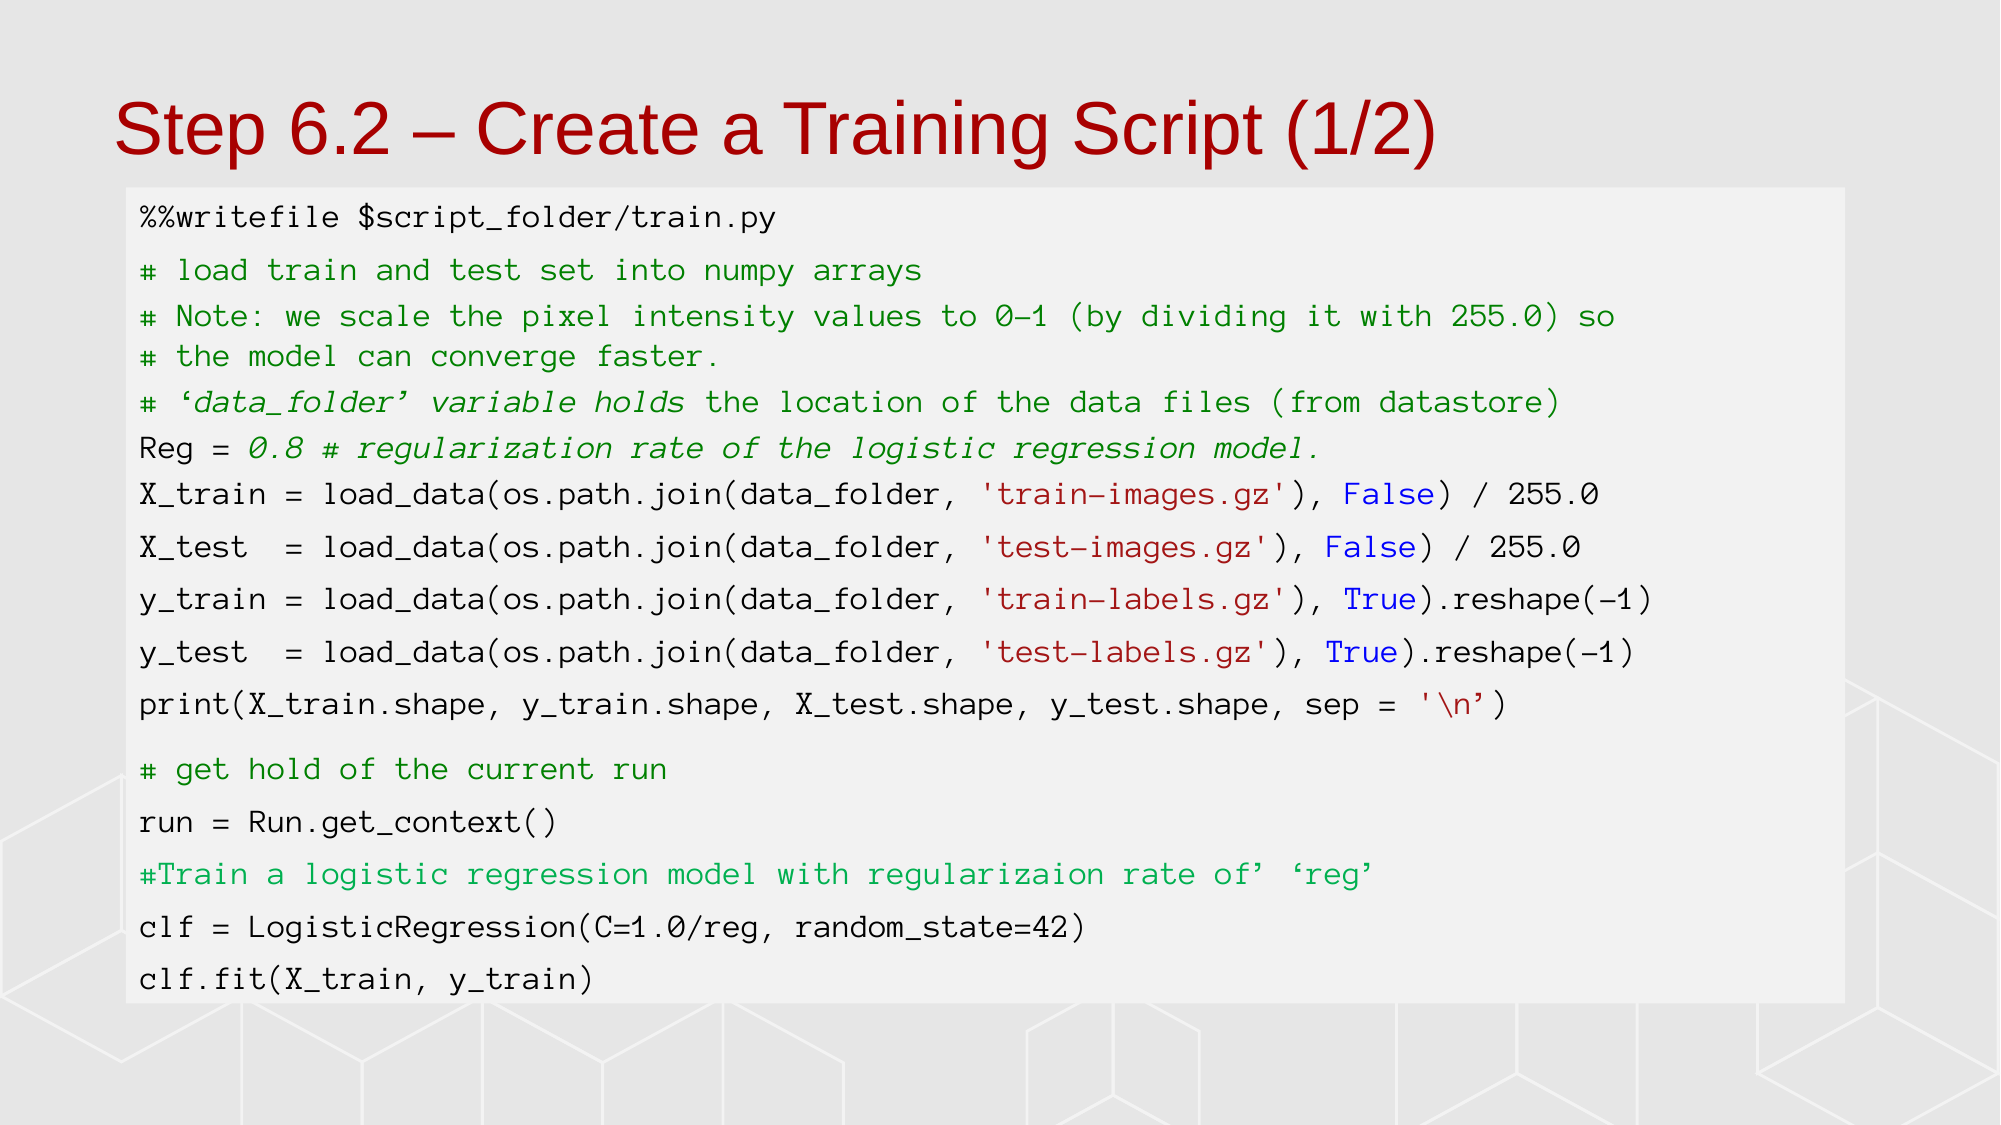

Step 6.2 – Create a Training Script (1/2)
%%writefile $script_folder/train.py
# load train and test set into numpy arrays
# Note: we scale the pixel intensity values to 0-1 (by dividing it with 255.0) so # the model can converge faster.
# ‘data_folder’ variable holds the location of the data files (from datastore)
Reg = 0.8 # regularization rate of the logistic regression model.
X_train = load_data(os.path.join(data_folder, 'train-images.gz'), False) / 255.0
X_test  = load_data(os.path.join(data_folder, 'test-images.gz'), False) / 255.0
y_train = load_data(os.path.join(data_folder, 'train-labels.gz'), True).reshape(-1)
y_test  = load_data(os.path.join(data_folder, 'test-labels.gz'), True).reshape(-1)
print(X_train.shape, y_train.shape, X_test.shape, y_test.shape, sep = '\n’)
# get hold of the current run
run = Run.get_context()
#Train a logistic regression model with regularizaion rate of’ ‘reg’
clf = LogisticRegression(C=1.0/reg, random_state=42)
clf.fit(X_train, y_train)